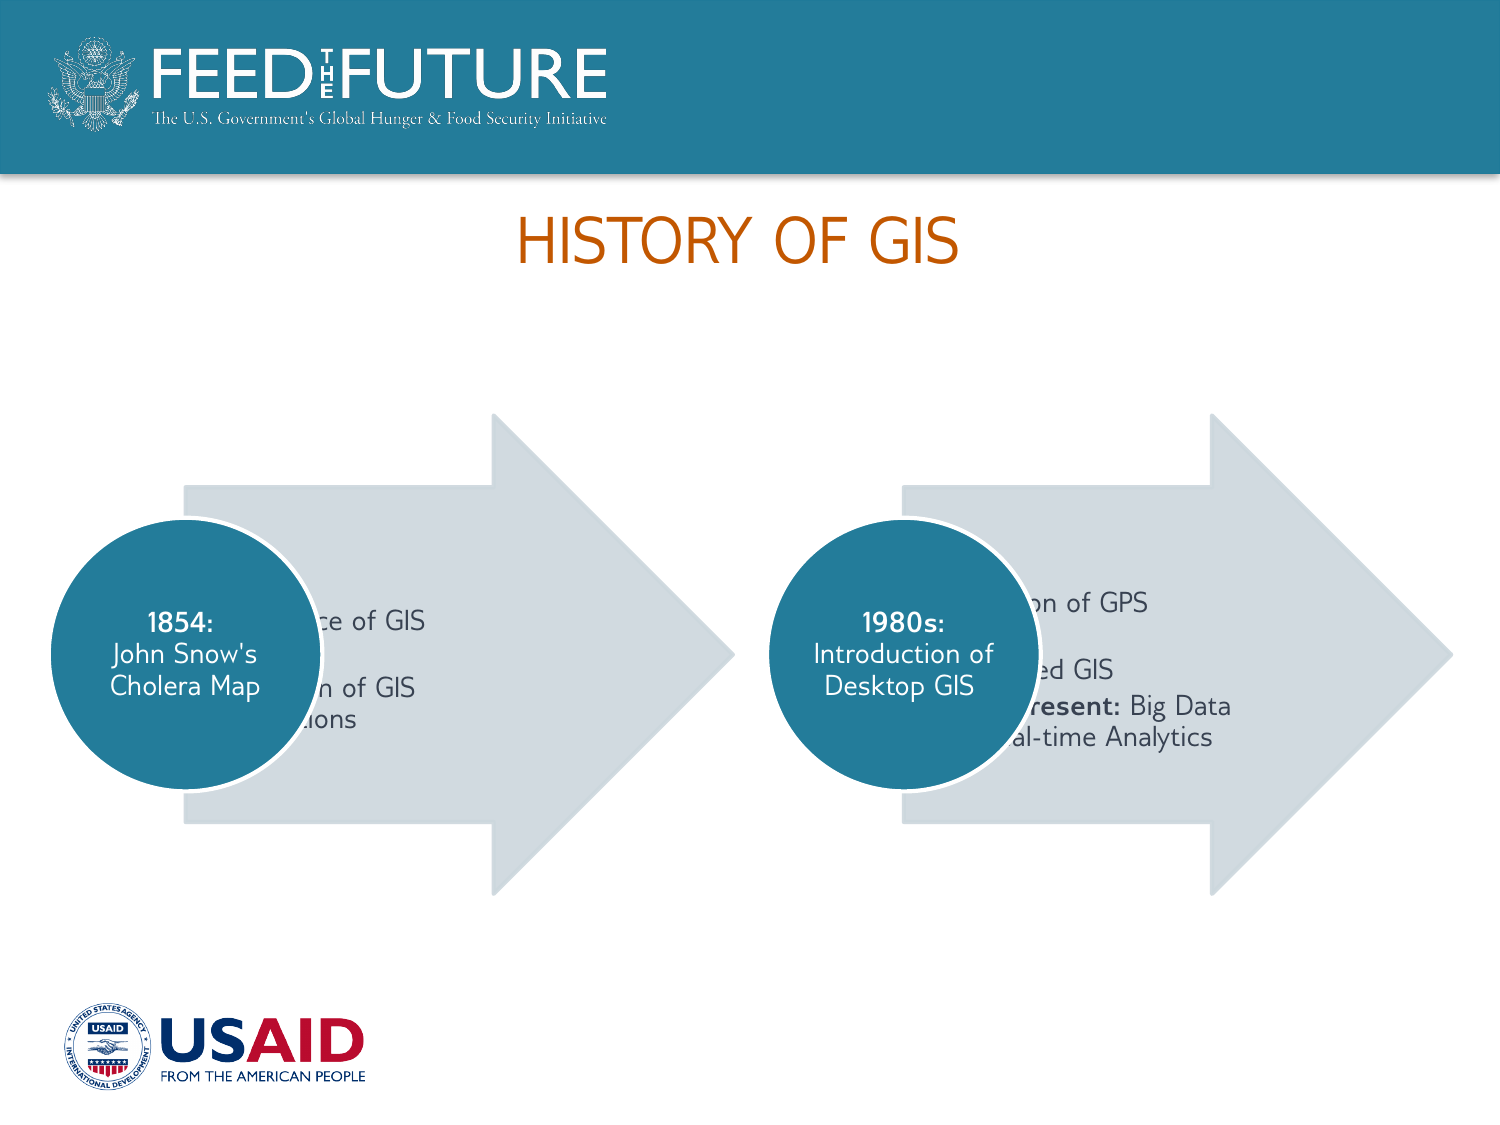

# History of GIS
1960s:
Emergence of GIS
1970s:
Expansion of GIS Applications
1854:
John Snow's Cholera Map
1990s:
Integration of GPS
2000s:
Web-based GIS
2010s-Present: Big Data and Real-time Analytics
1980s: Introduction of Desktop GIS